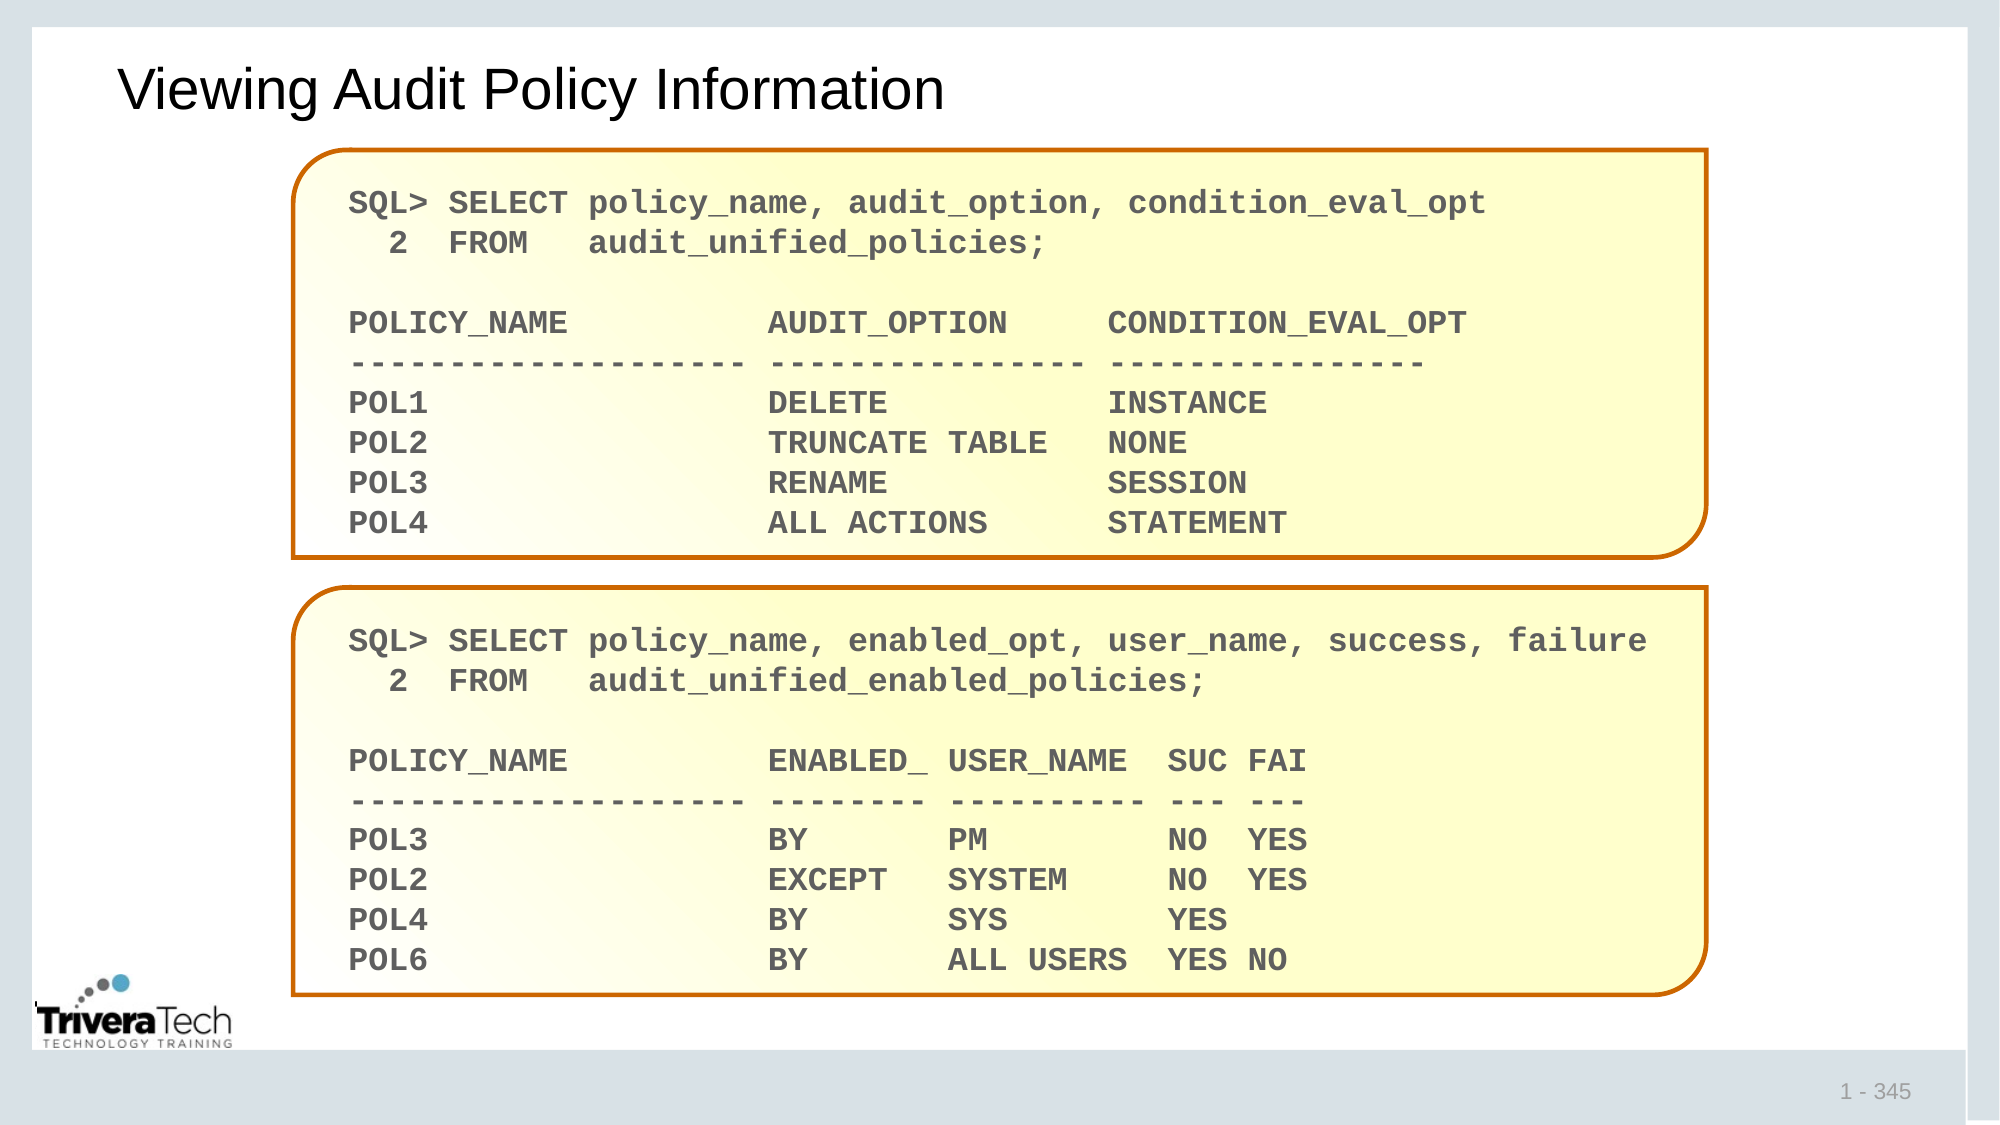

# Viewing Audit Policy Information
SQL> SELECT policy_name, audit_option, condition_eval_opt
  2  FROM   audit_unified_policies;

POLICY_NAME          AUDIT_OPTION     CONDITION_EVAL_OPT
-------------------- ---------------- ----------------
POL1                 DELETE           INSTANCE
POL2                 TRUNCATE TABLE   NONE
POL3                 RENAME           SESSION
POL4                 ALL ACTIONS      STATEMENT
SQL> SELECT policy_name, enabled_opt, user_name, success, failure
  2  FROM   audit_unified_enabled_policies;

POLICY_NAME          ENABLED_ USER_NAME  SUC FAI
-------------------- -------- ---------- --- ---
POL3                 BY       PM         NO  YES
POL2                 EXCEPT   SYSTEM     NO  YES
POL4                 BY       SYS        YES
POL6                 BY       ALL USERS  YES NO